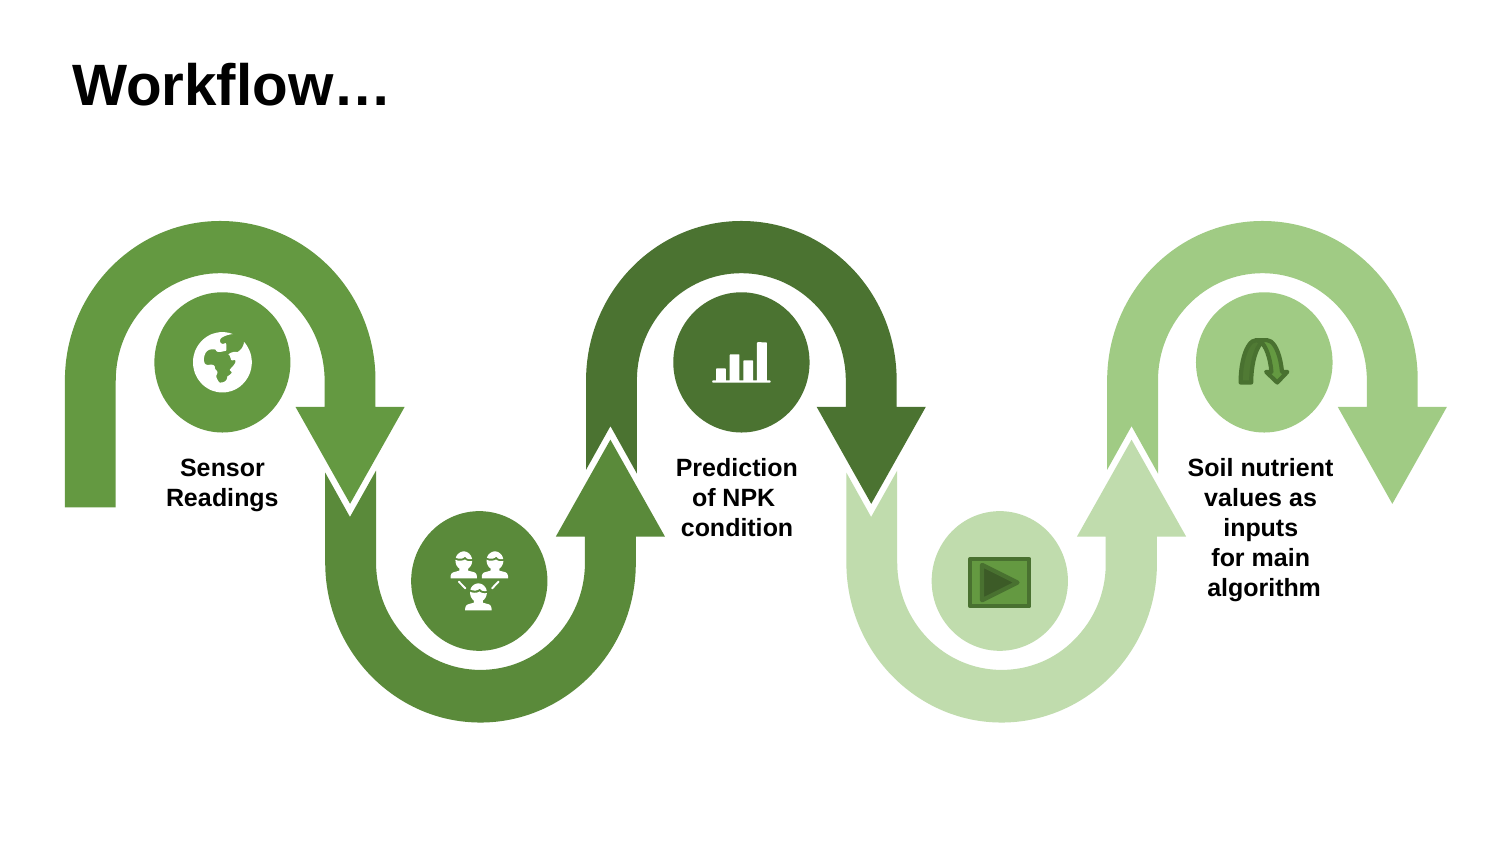

34
# Workflow…

Sensor
Readings

Prediction
of NPK
condition
Soil nutrient
values as
inputs
for main
algorithm